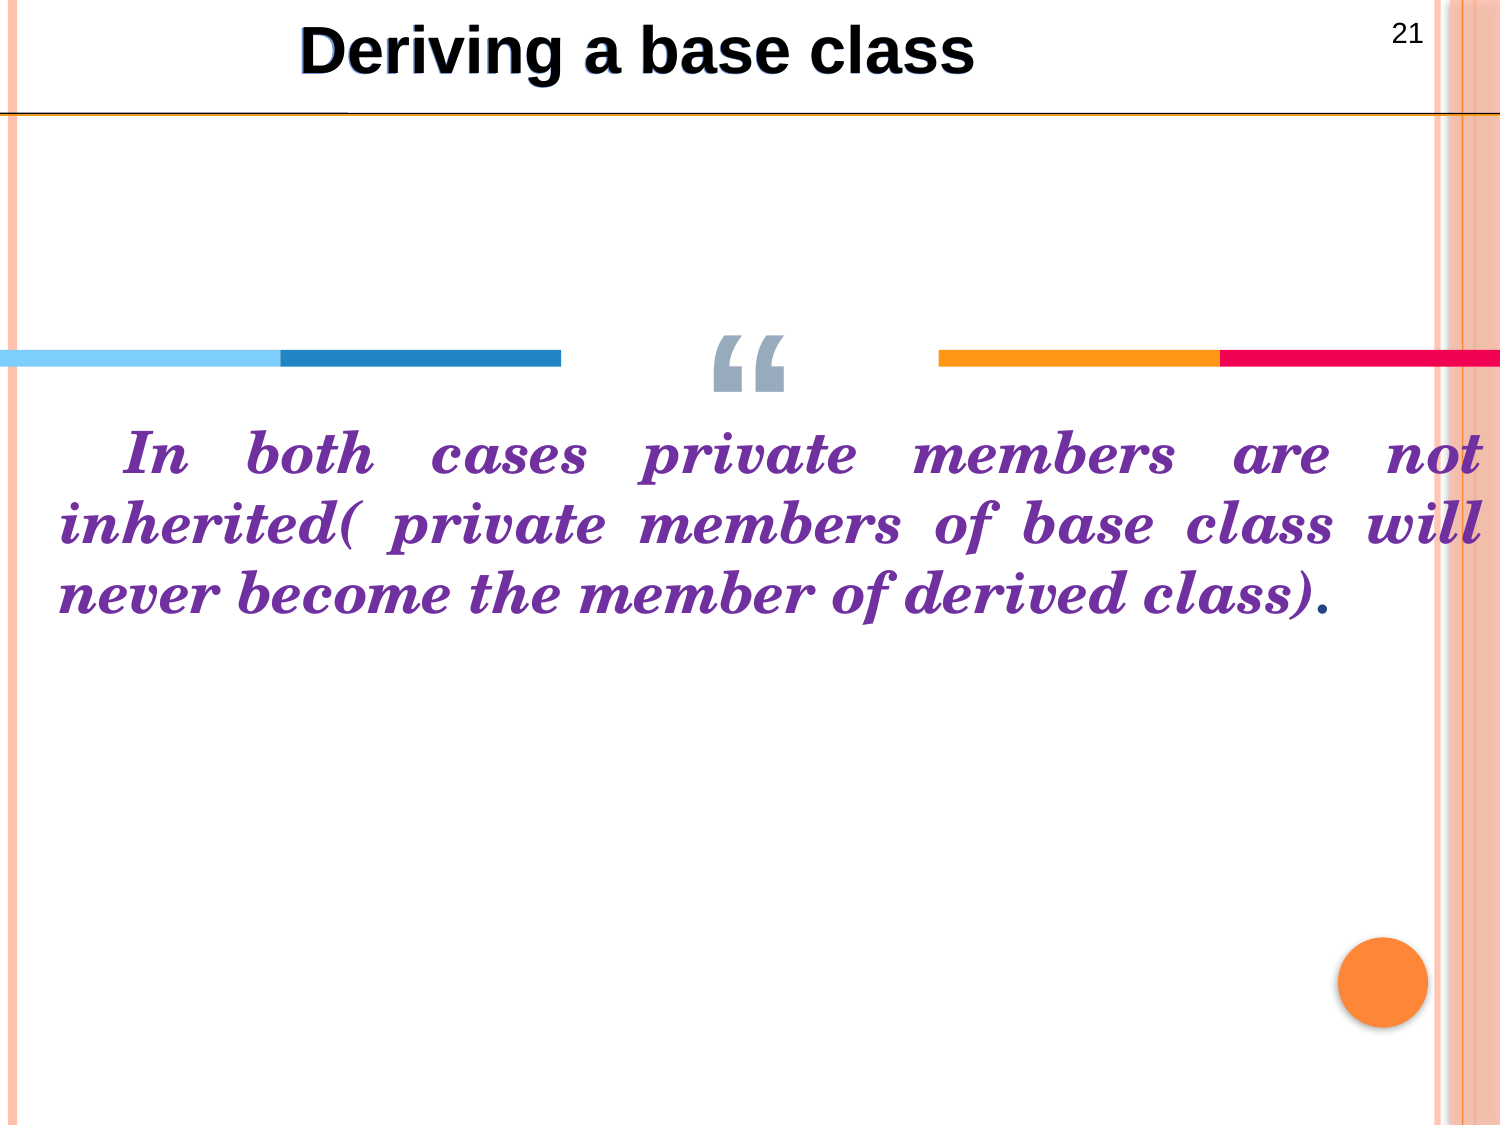

Deriving a base class

  In both cases private members are not inherited( private members of base class will never become the member of derived class).